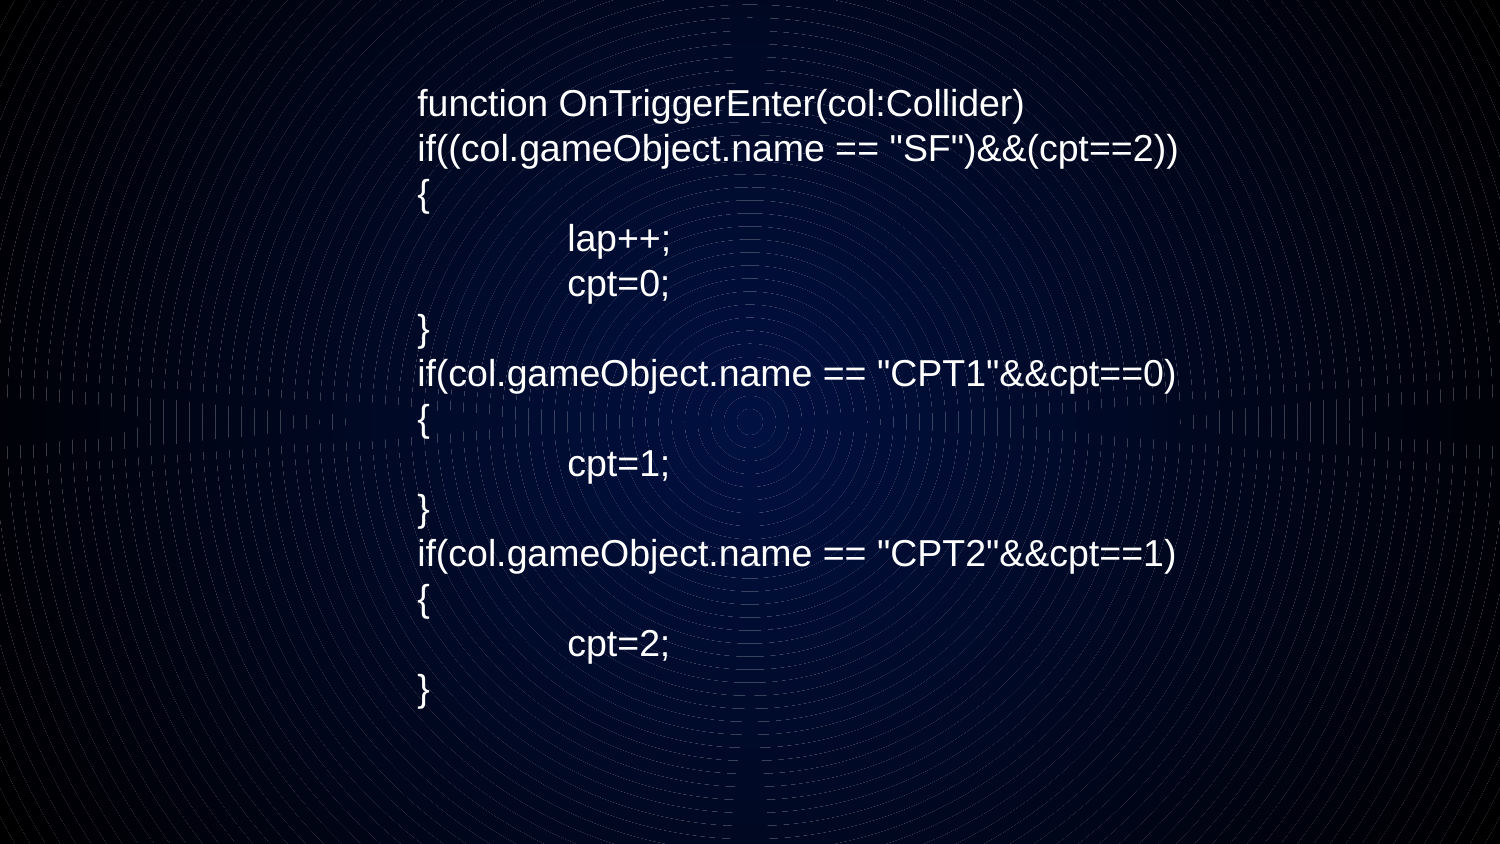

function OnTriggerEnter(col:Collider)
if((col.gameObject.name == "SF")&&(cpt==2))
{
	lap++;
	cpt=0;
}
if(col.gameObject.name == "CPT1"&&cpt==0)
{
	cpt=1;
}
if(col.gameObject.name == "CPT2"&&cpt==1)
{
	cpt=2;
}